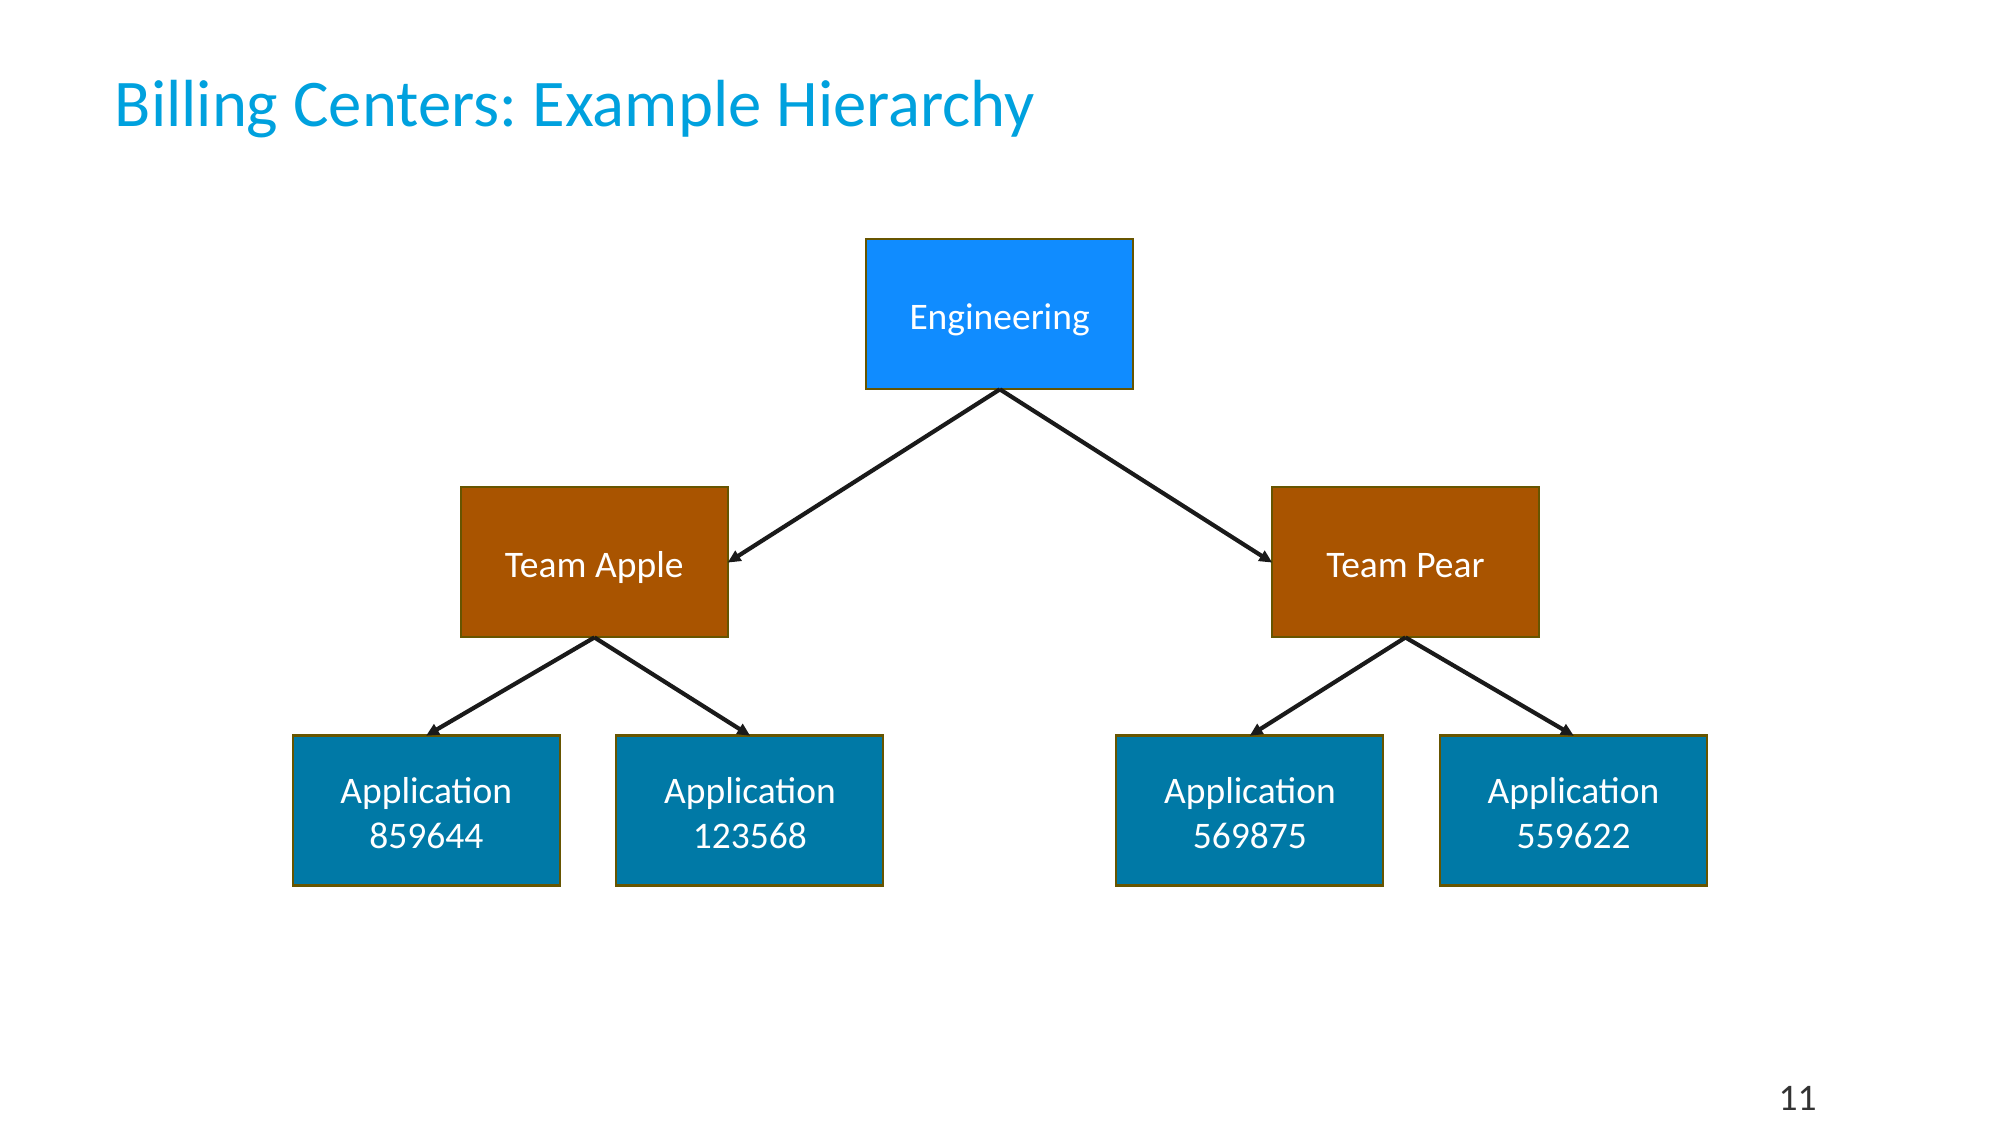

# Billing Centers: Example Hierarchy
Engineering
Team Apple
Team Pear
Application
859644
Application
123568
Application
569875
Application
559622
11